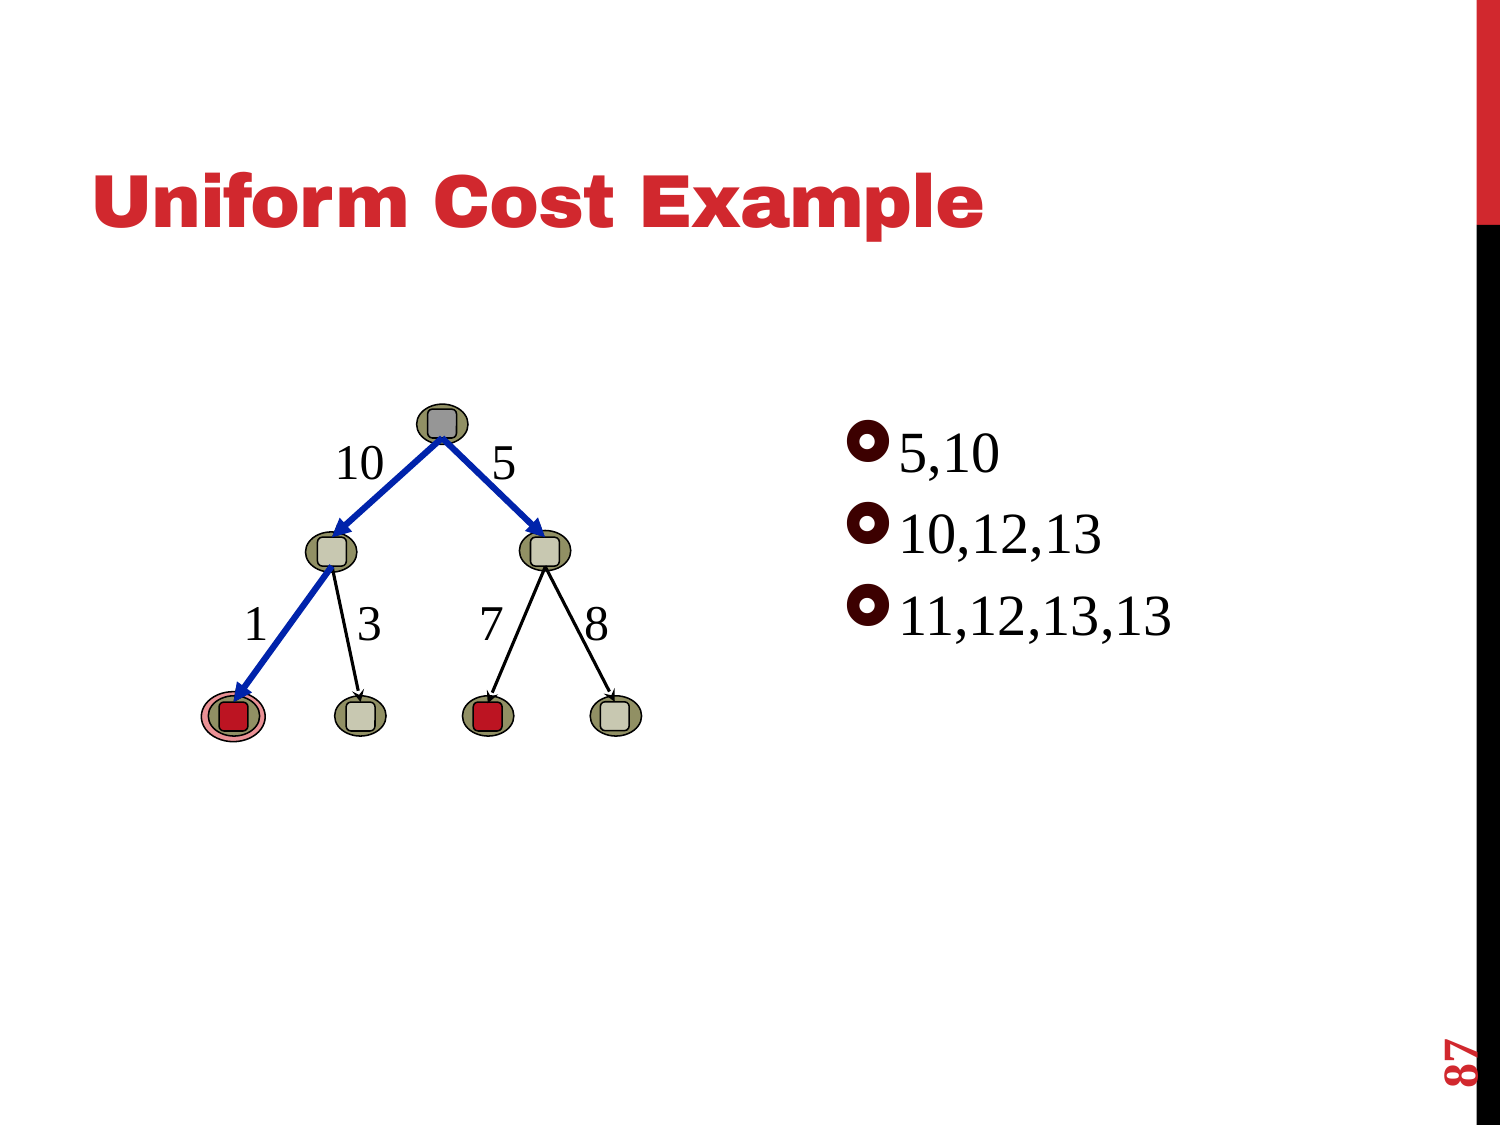

# Uniform Cost Example

5,10
10,12,13
11,12,13,13

5
10

1
3
7
8

87